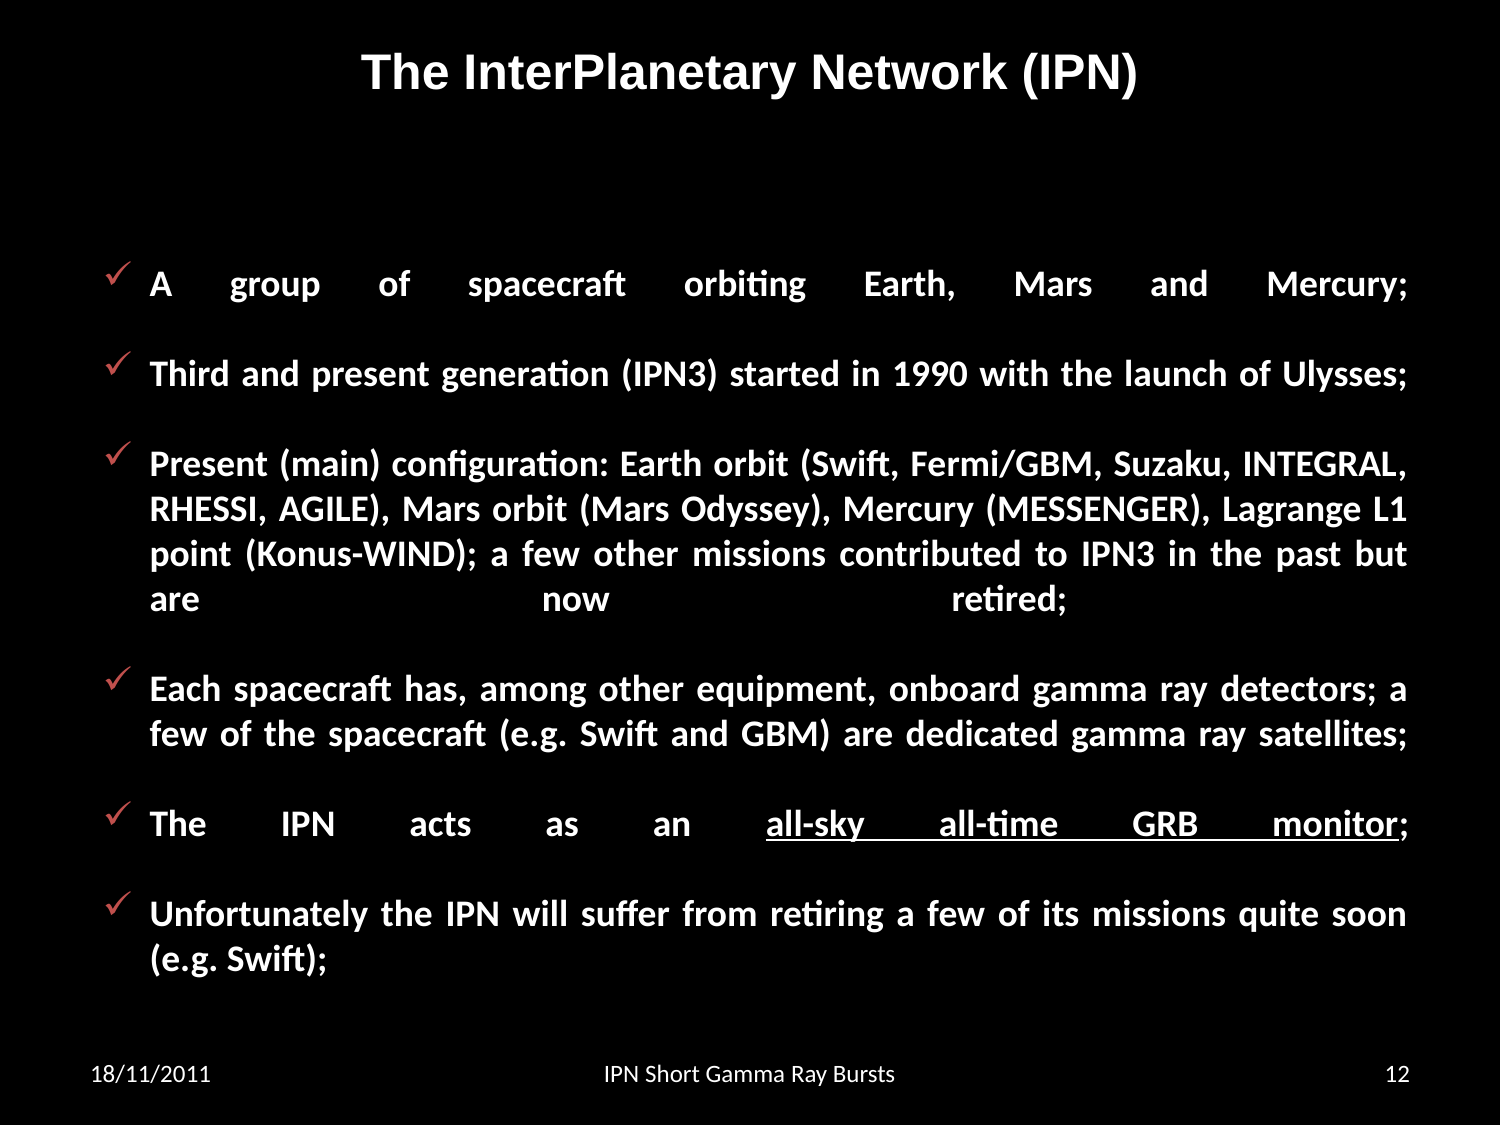

The InterPlanetary Network (IPN)
A group of spacecraft orbiting Earth, Mars and Mercury;
Third and present generation (IPN3) started in 1990 with the launch of Ulysses;
Present (main) configuration: Earth orbit (Swift, Fermi/GBM, Suzaku, INTEGRAL, RHESSI, AGILE), Mars orbit (Mars Odyssey), Mercury (MESSENGER), Lagrange L1 point (Konus-WIND); a few other missions contributed to IPN3 in the past but are now retired;
Each spacecraft has, among other equipment, onboard gamma ray detectors; a few of the spacecraft (e.g. Swift and GBM) are dedicated gamma ray satellites;
The IPN acts as an all-sky all-time GRB monitor;
Unfortunately the IPN will suffer from retiring a few of its missions quite soon (e.g. Swift);
18/11/2011
IPN Short Gamma Ray Bursts
12